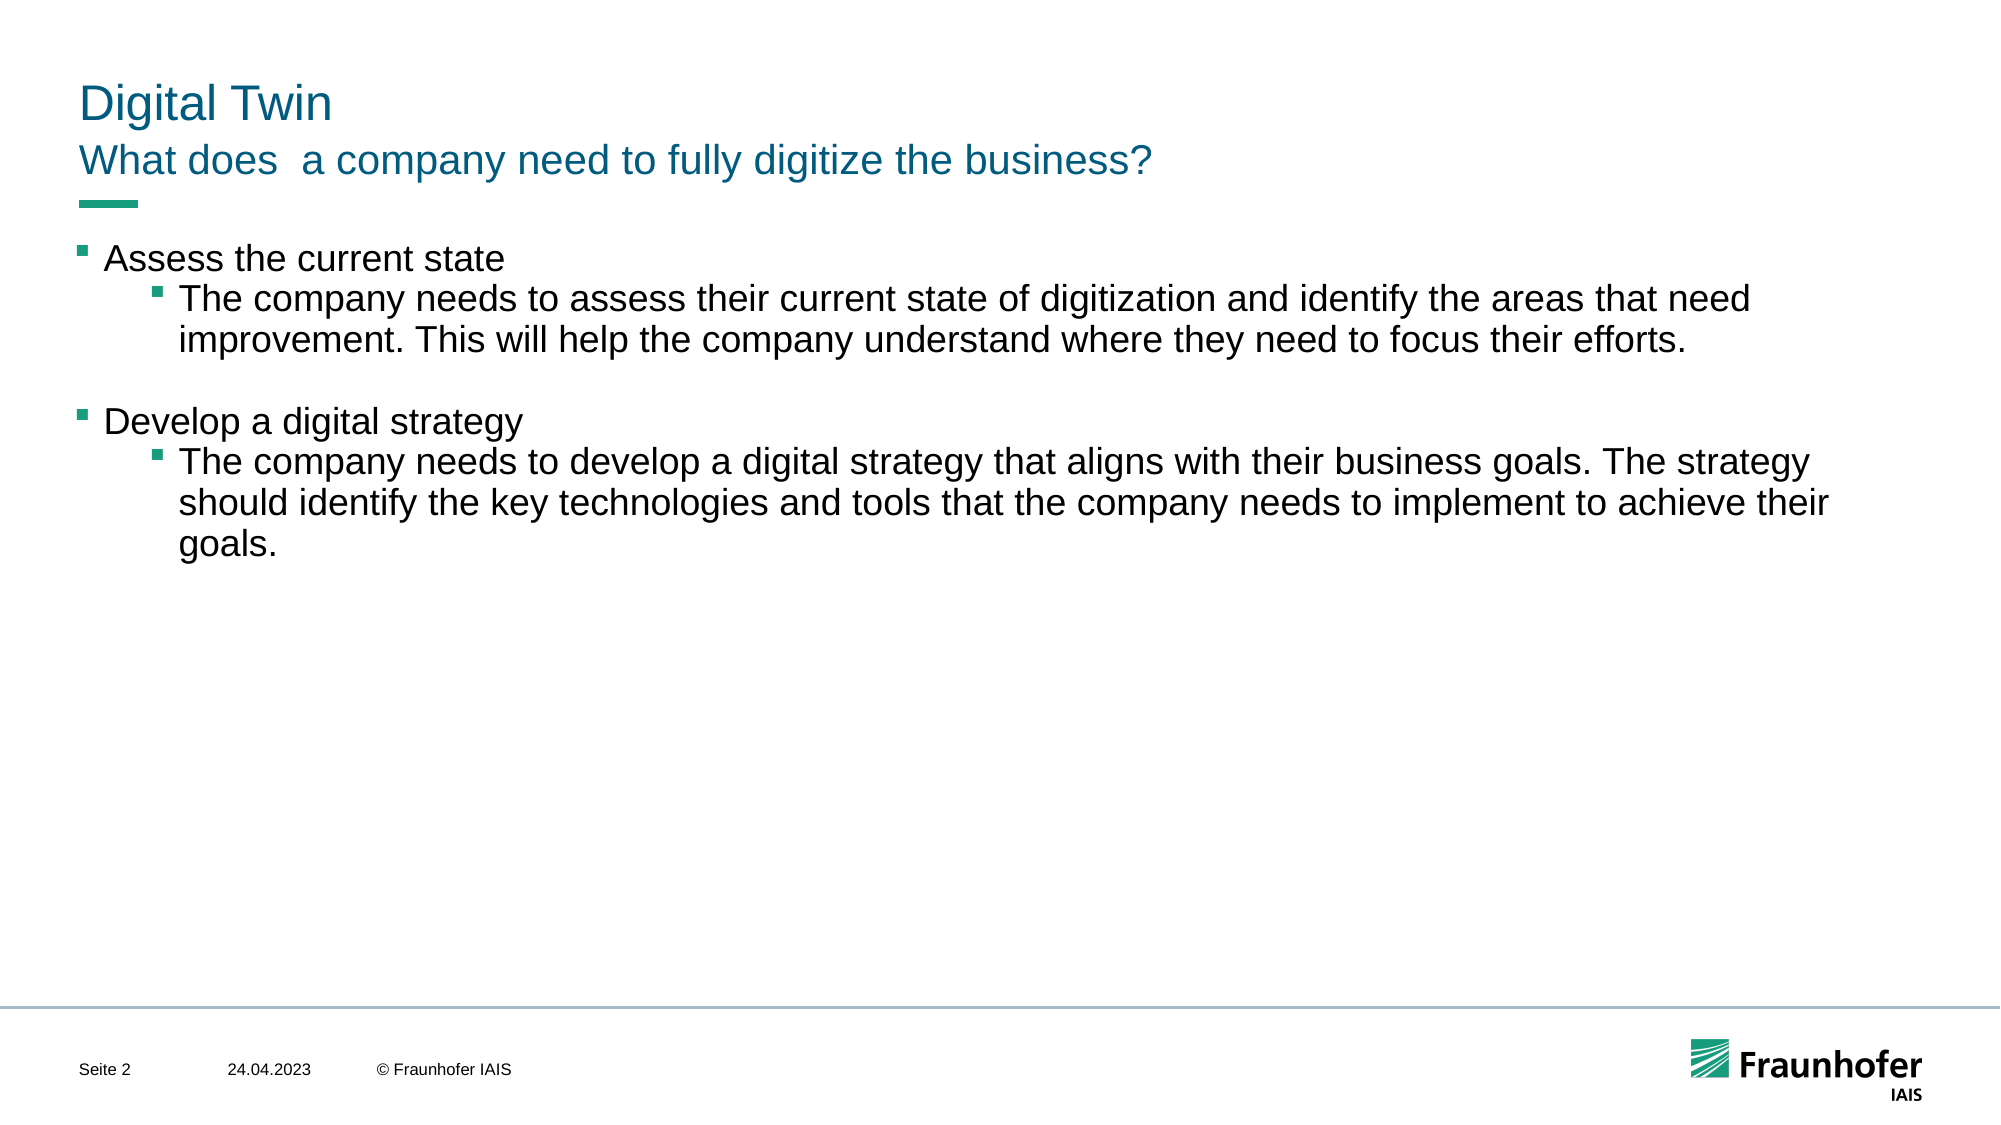

# Digital Twin
What does  a company need to fully digitize the business?
Assess the current state
The company needs to assess their current state of digitization and identify the areas that need improvement. This will help the company understand where they need to focus their efforts.

Develop a digital strategy
The company needs to develop a digital strategy that aligns with their business goals. The strategy should identify the key technologies and tools that the company needs to implement to achieve their goals.
Seite 2
24.04.2023
© Fraunhofer IAIS